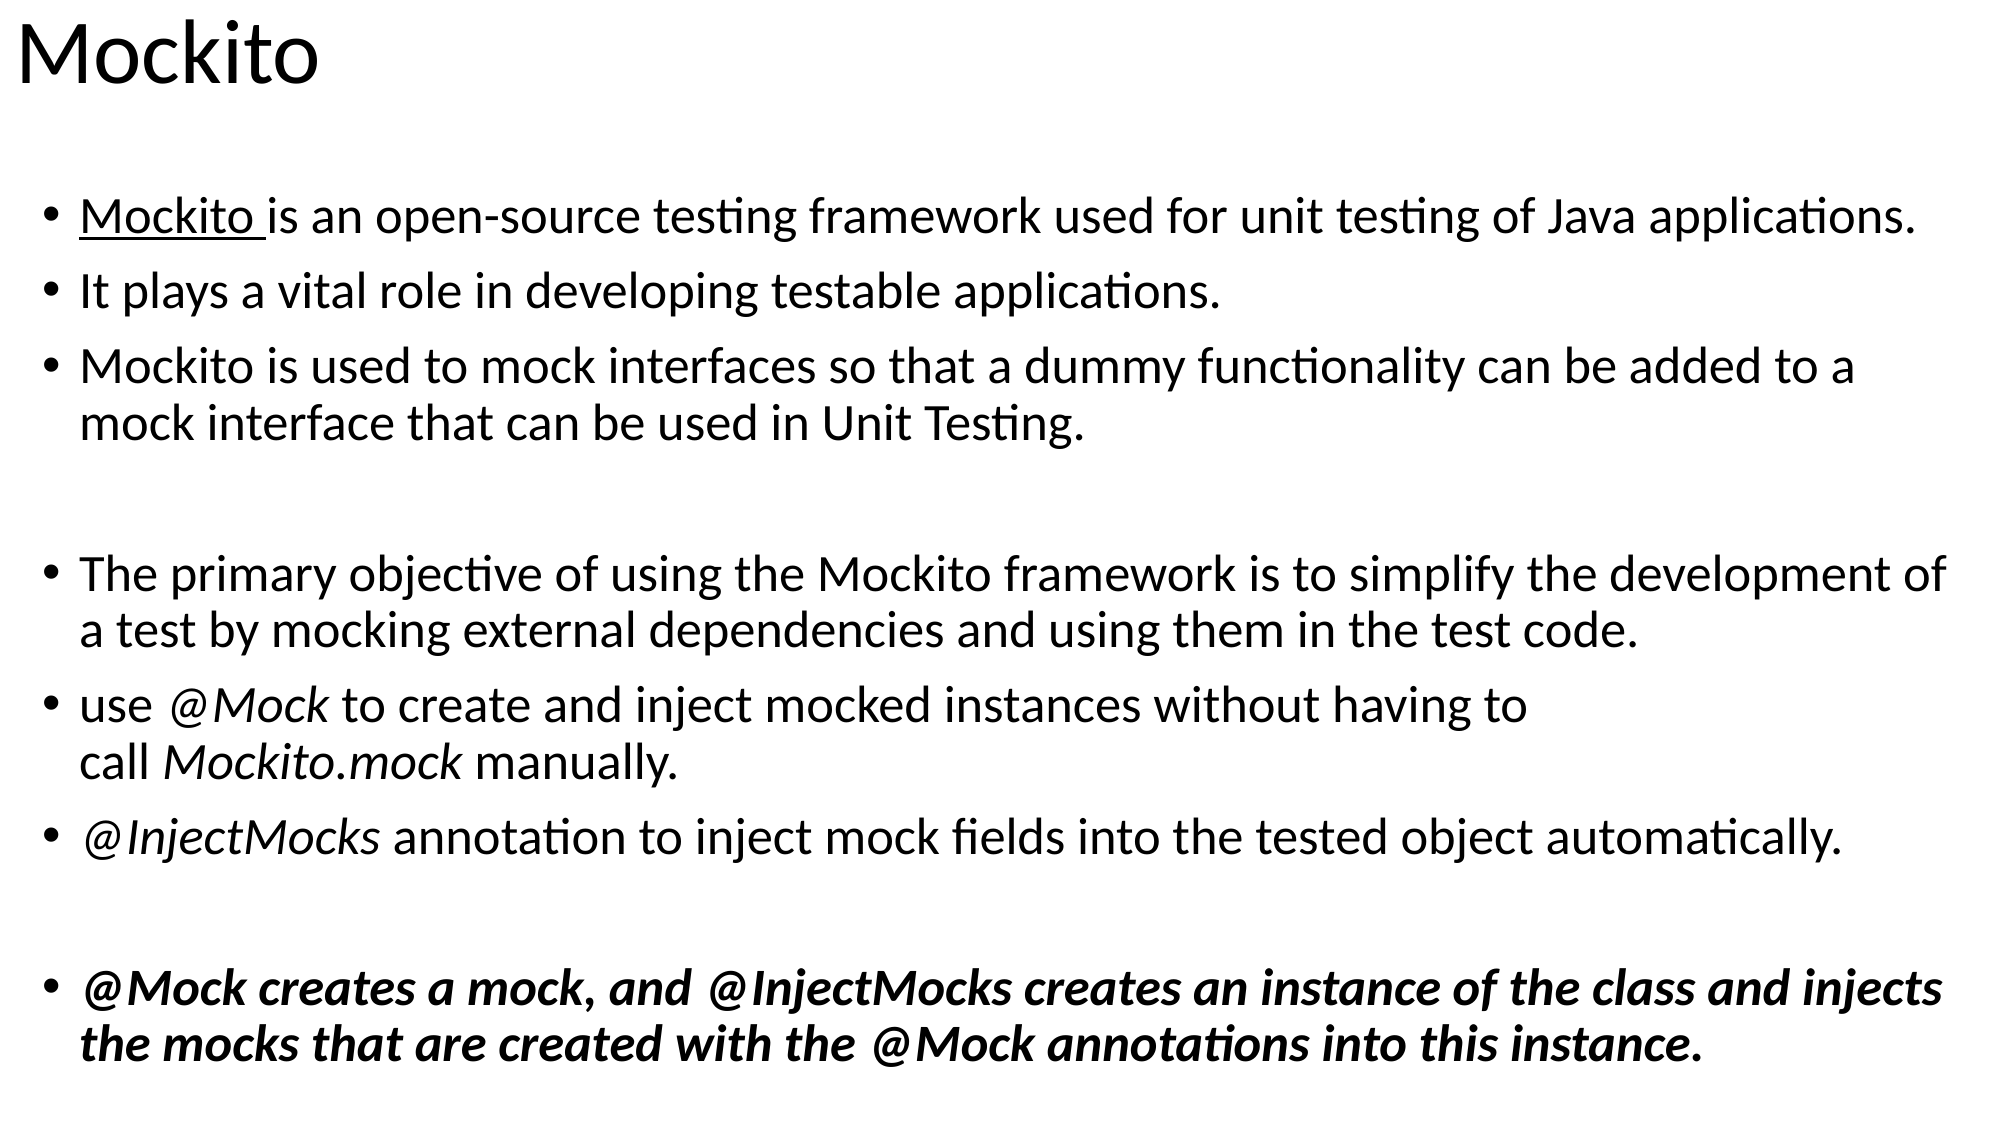

# Mockito
Mockito is an open-source testing framework used for unit testing of Java applications.
It plays a vital role in developing testable applications.
Mockito is used to mock interfaces so that a dummy functionality can be added to a mock interface that can be used in Unit Testing.

The primary objective of using the Mockito framework is to simplify the development of a test by mocking external dependencies and using them in the test code.
use @Mock to create and inject mocked instances without having to call Mockito.mock manually.
@InjectMocks annotation to inject mock fields into the tested object automatically.

@Mock creates a mock, and @InjectMocks creates an instance of the class and injects the mocks that are created with the @Mock annotations into this instance.